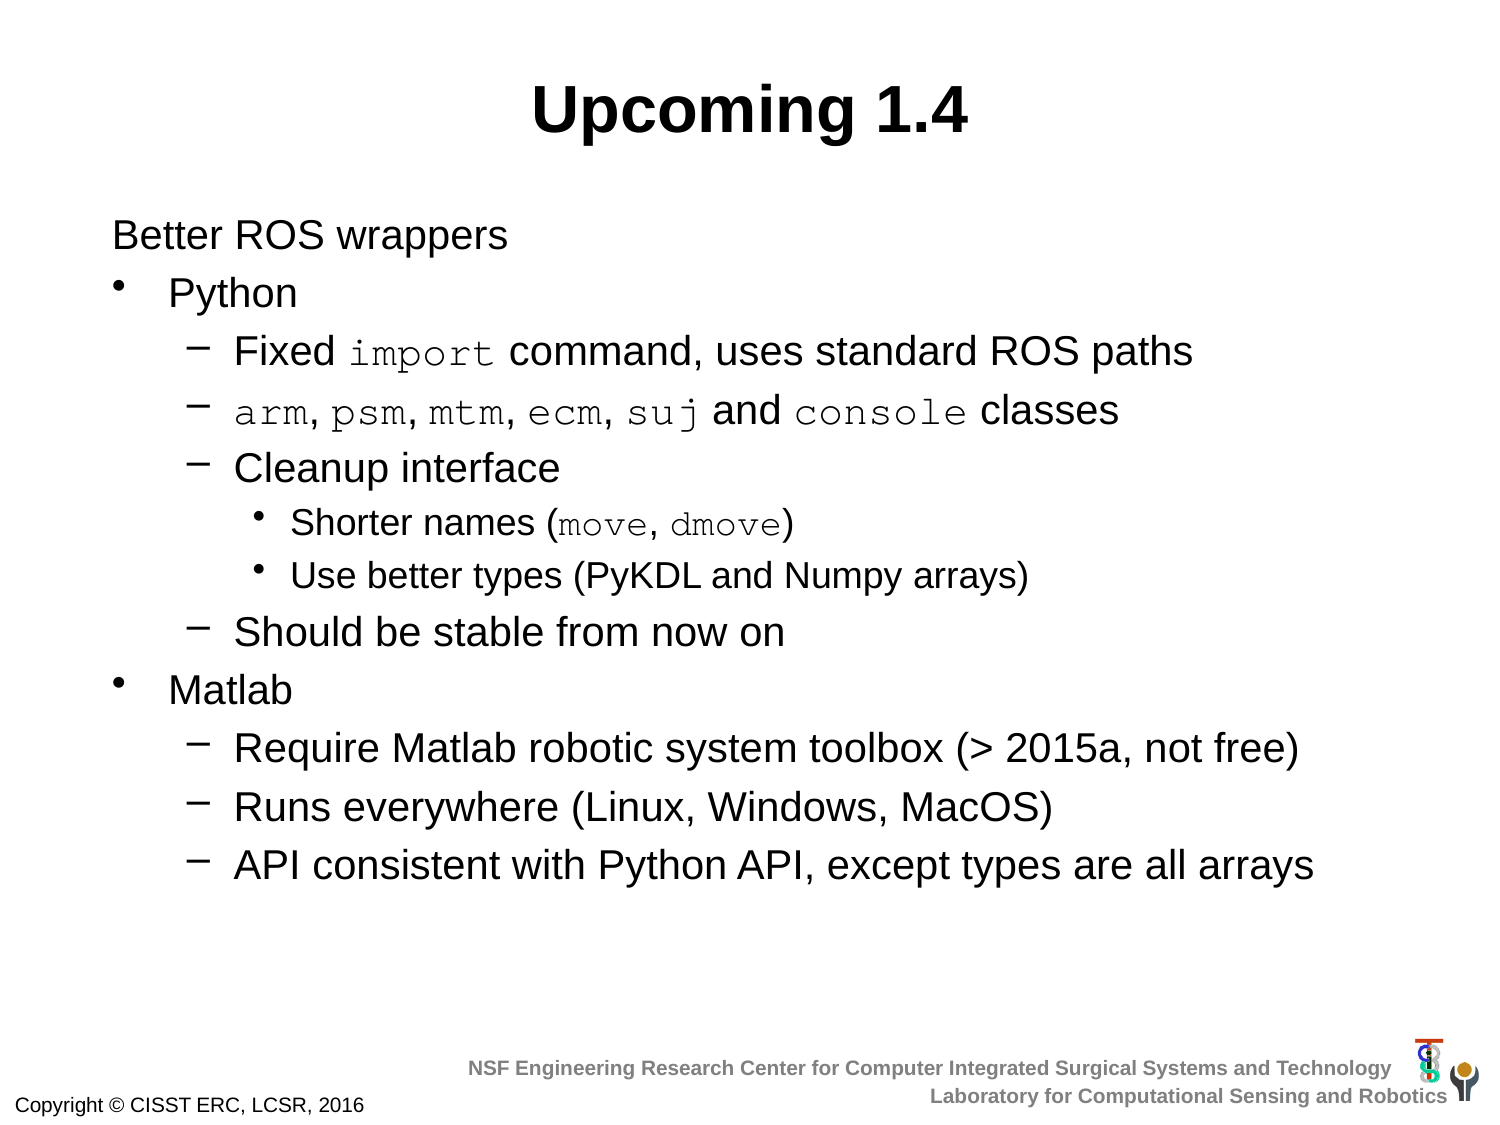

# Upcoming 1.4
Better ROS wrappers
Python
Fixed import command, uses standard ROS paths
arm, psm, mtm, ecm, suj and console classes
Cleanup interface
Shorter names (move, dmove)
Use better types (PyKDL and Numpy arrays)
Should be stable from now on
Matlab
Require Matlab robotic system toolbox (> 2015a, not free)
Runs everywhere (Linux, Windows, MacOS)
API consistent with Python API, except types are all arrays